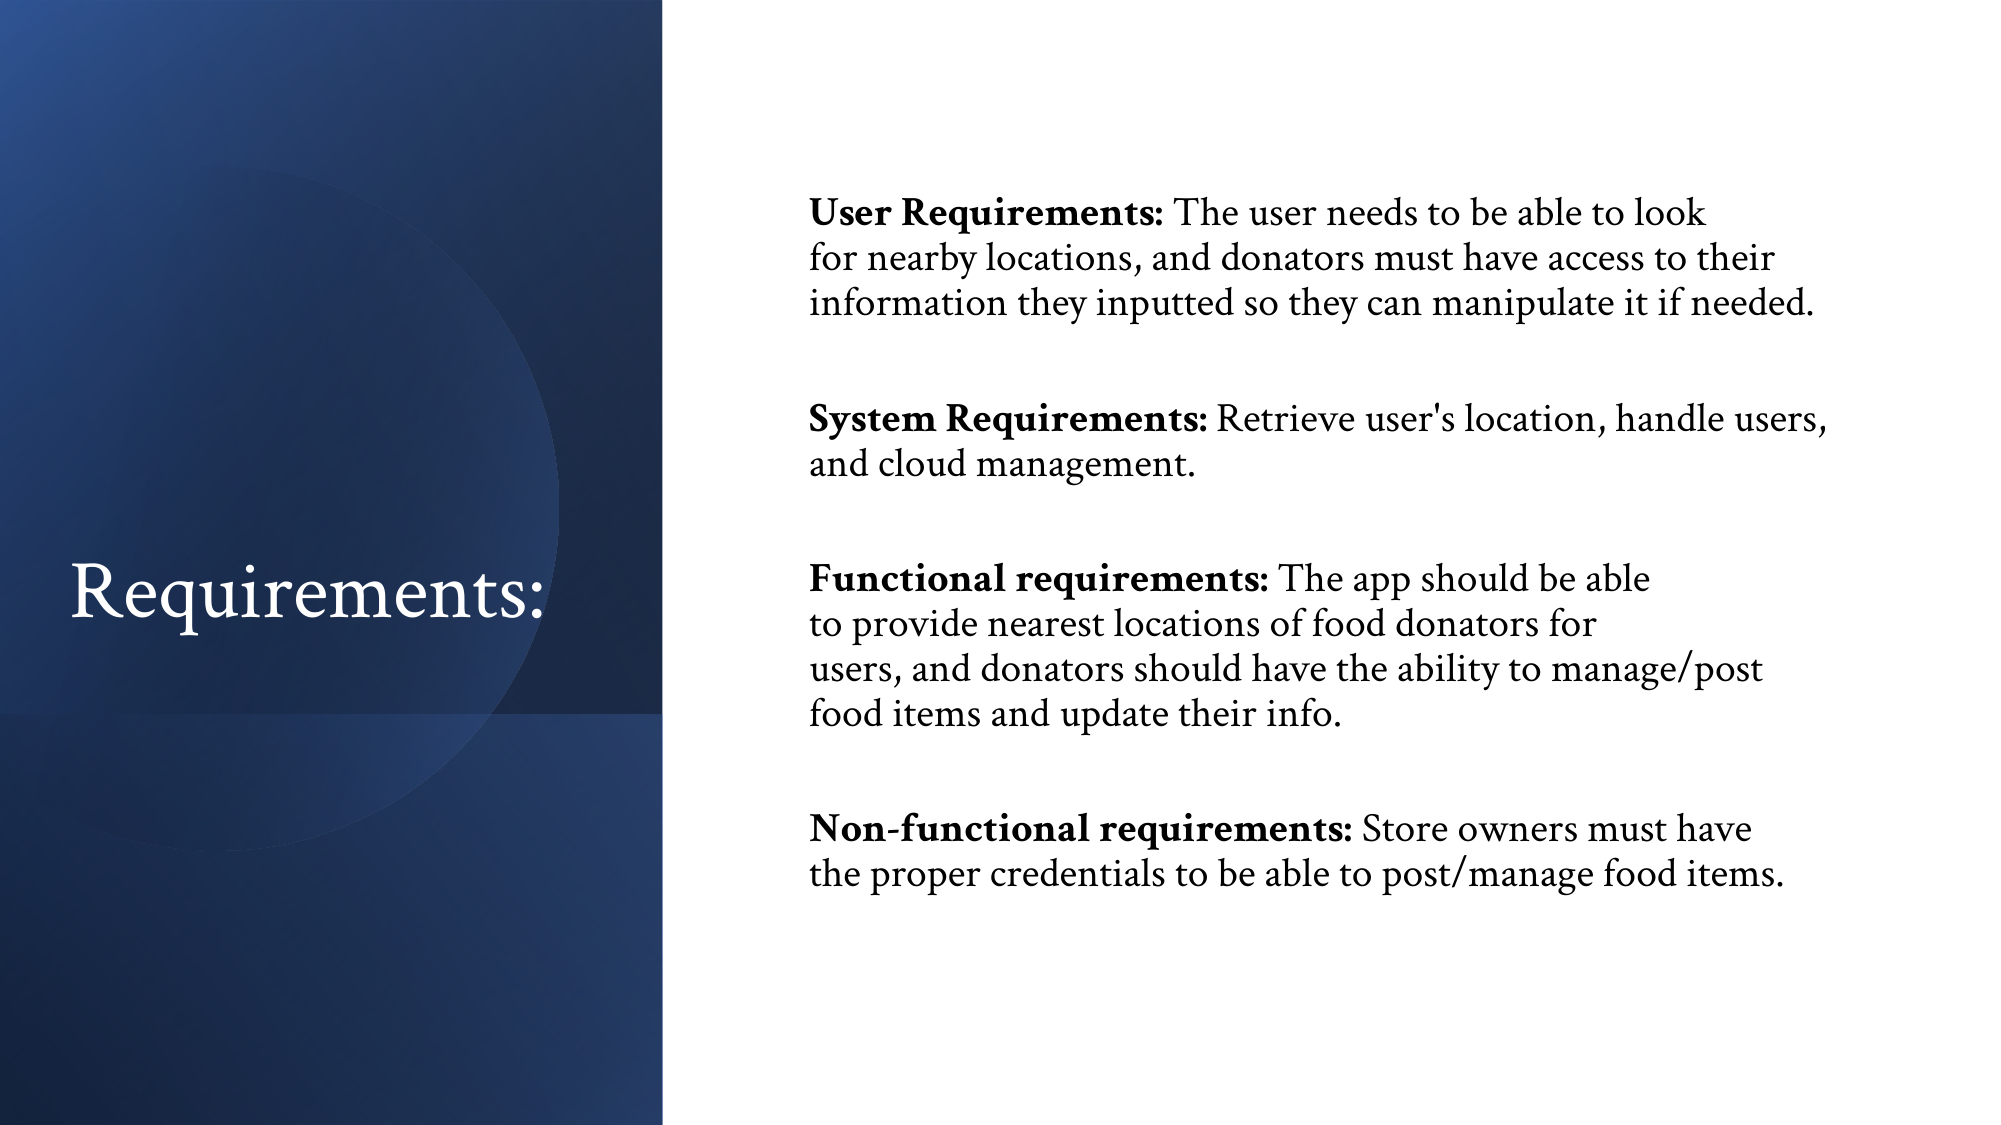

# Requirements:
User Requirements: The user needs to be able to look for nearby locations, and donators must have access to their information they inputted so they can manipulate it if needed.

System Requirements: Retrieve user's location, handle users, and cloud management.

Functional requirements: The app should be able to provide nearest locations of food donators for users, and donators should have the ability to manage/post food items and update their info.

Non-functional requirements: Store owners must have the proper credentials to be able to post/manage food items.